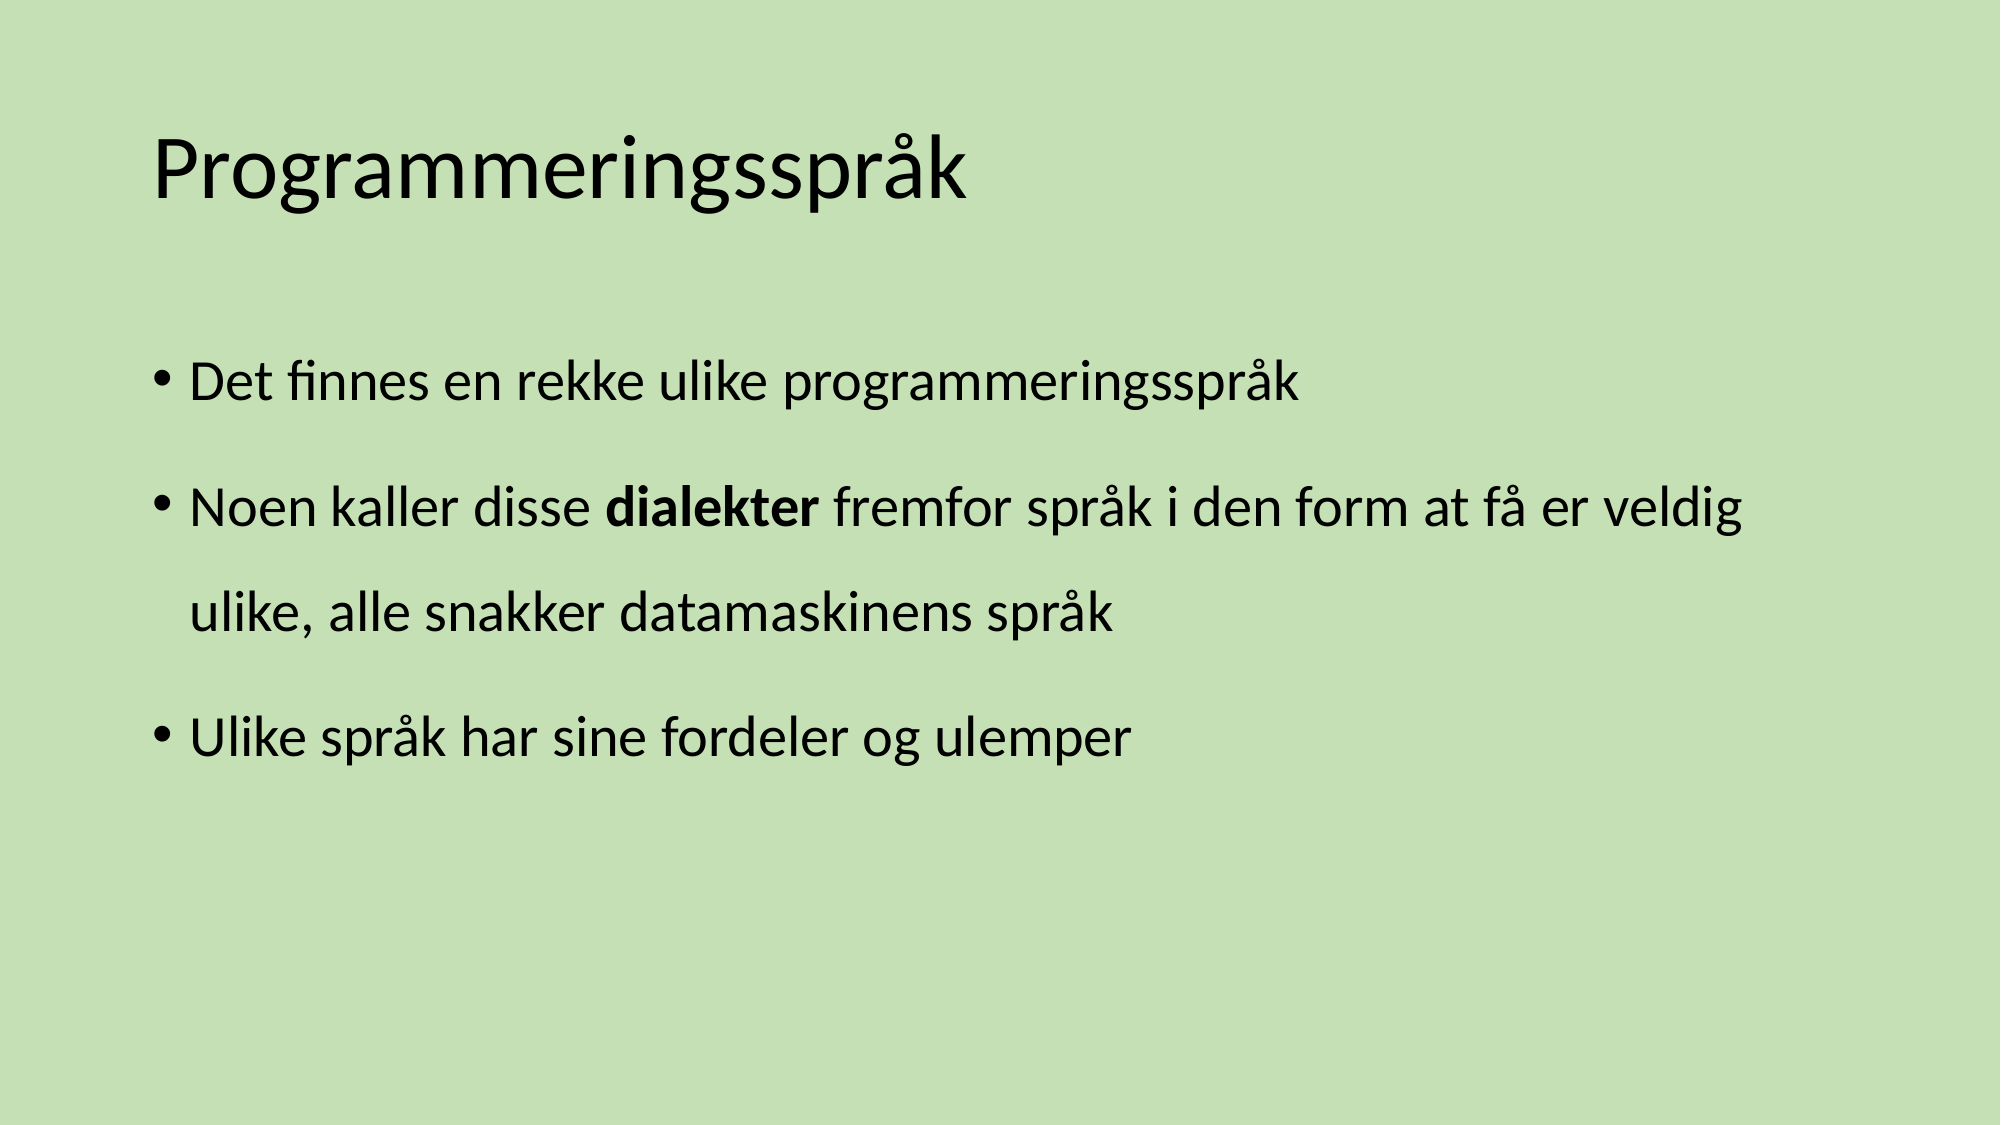

# Programmeringsspråk
Det finnes en rekke ulike programmeringsspråk
Noen kaller disse dialekter fremfor språk i den form at få er veldig ulike, alle snakker datamaskinens språk
Ulike språk har sine fordeler og ulemper